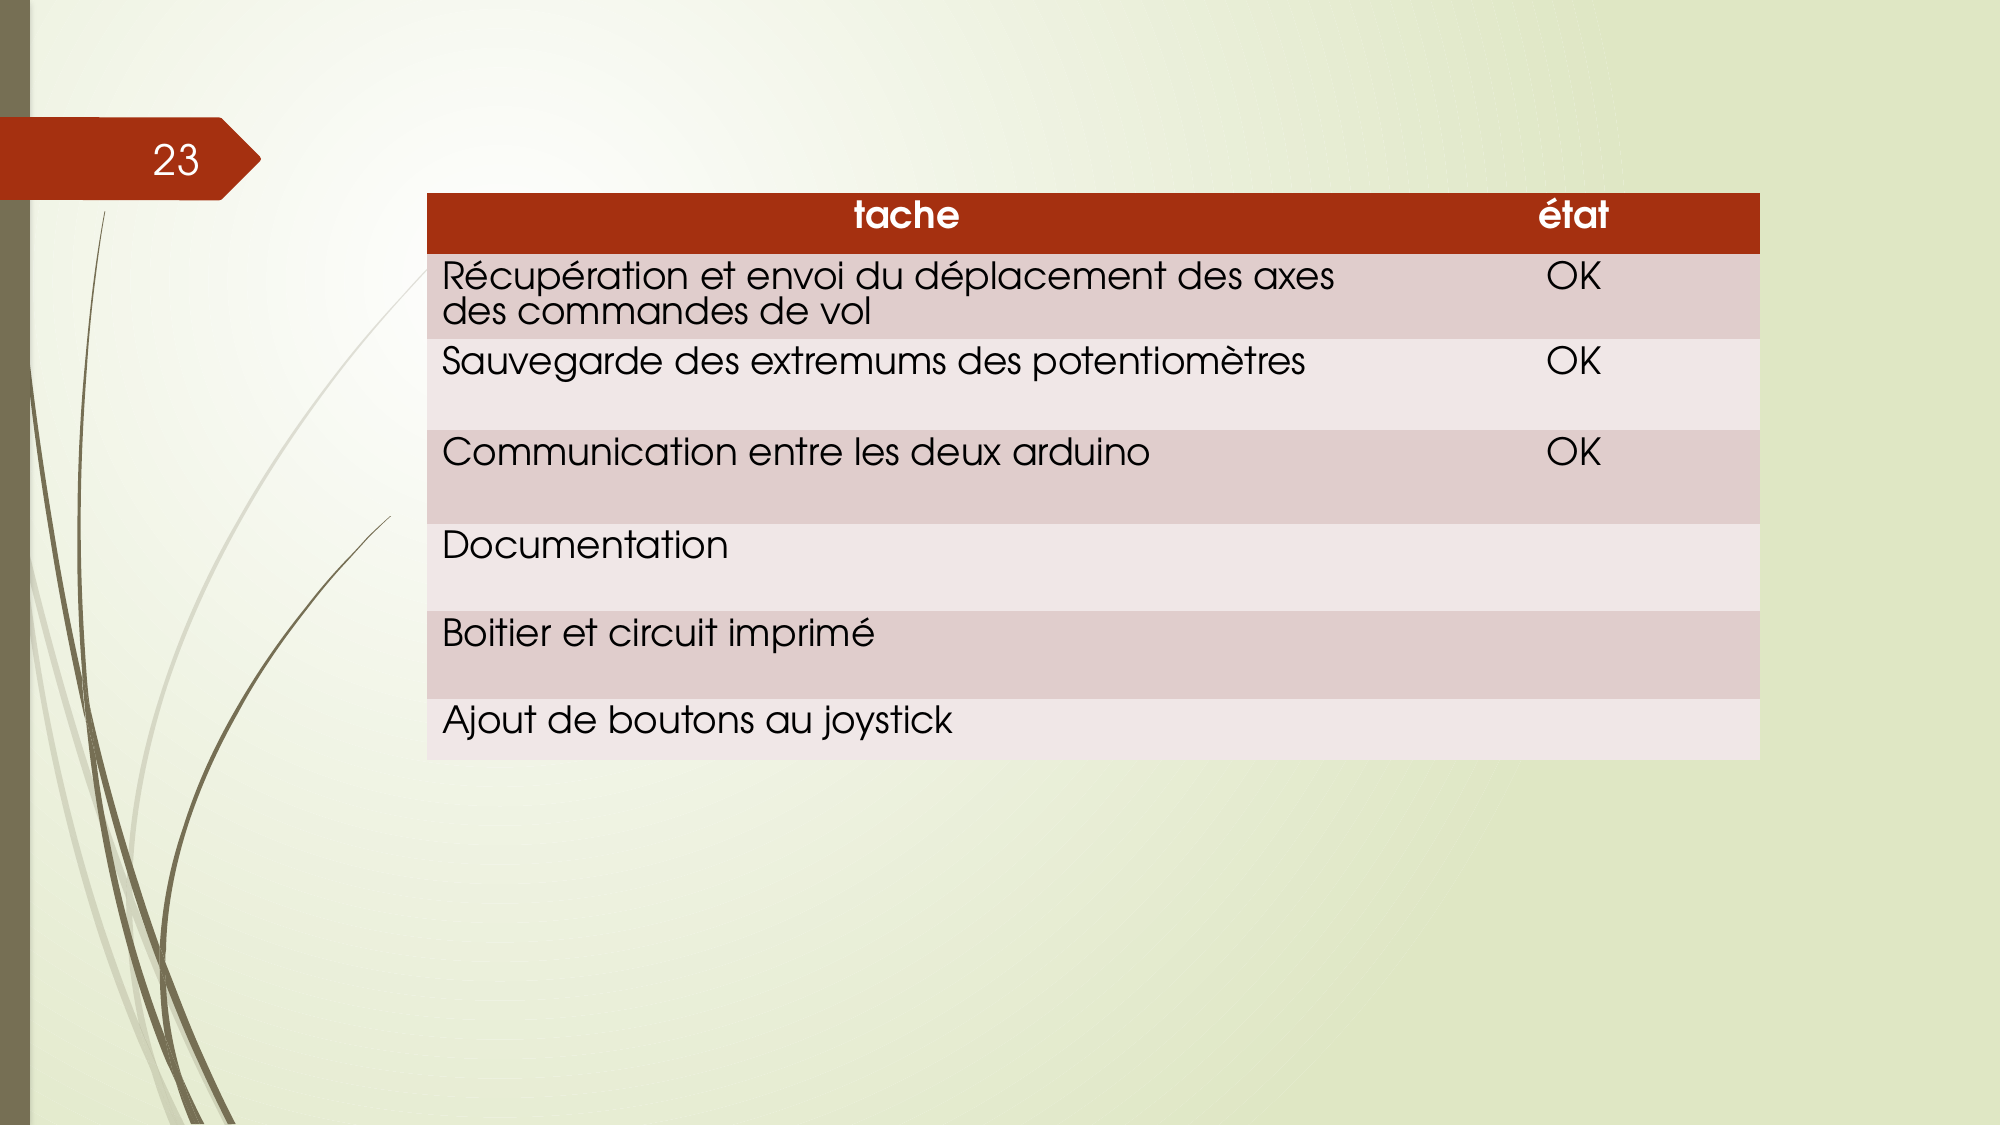

23
| tache | état |
| --- | --- |
| Récupération et envoi du déplacement des axes des commandes de vol | OK |
| Sauvegarde des extremums des potentiomètres | OK |
| Communication entre les deux arduino | OK |
| Documentation |  |
| Boitier et circuit imprimé |  |
| Ajout de boutons au joystick |  |